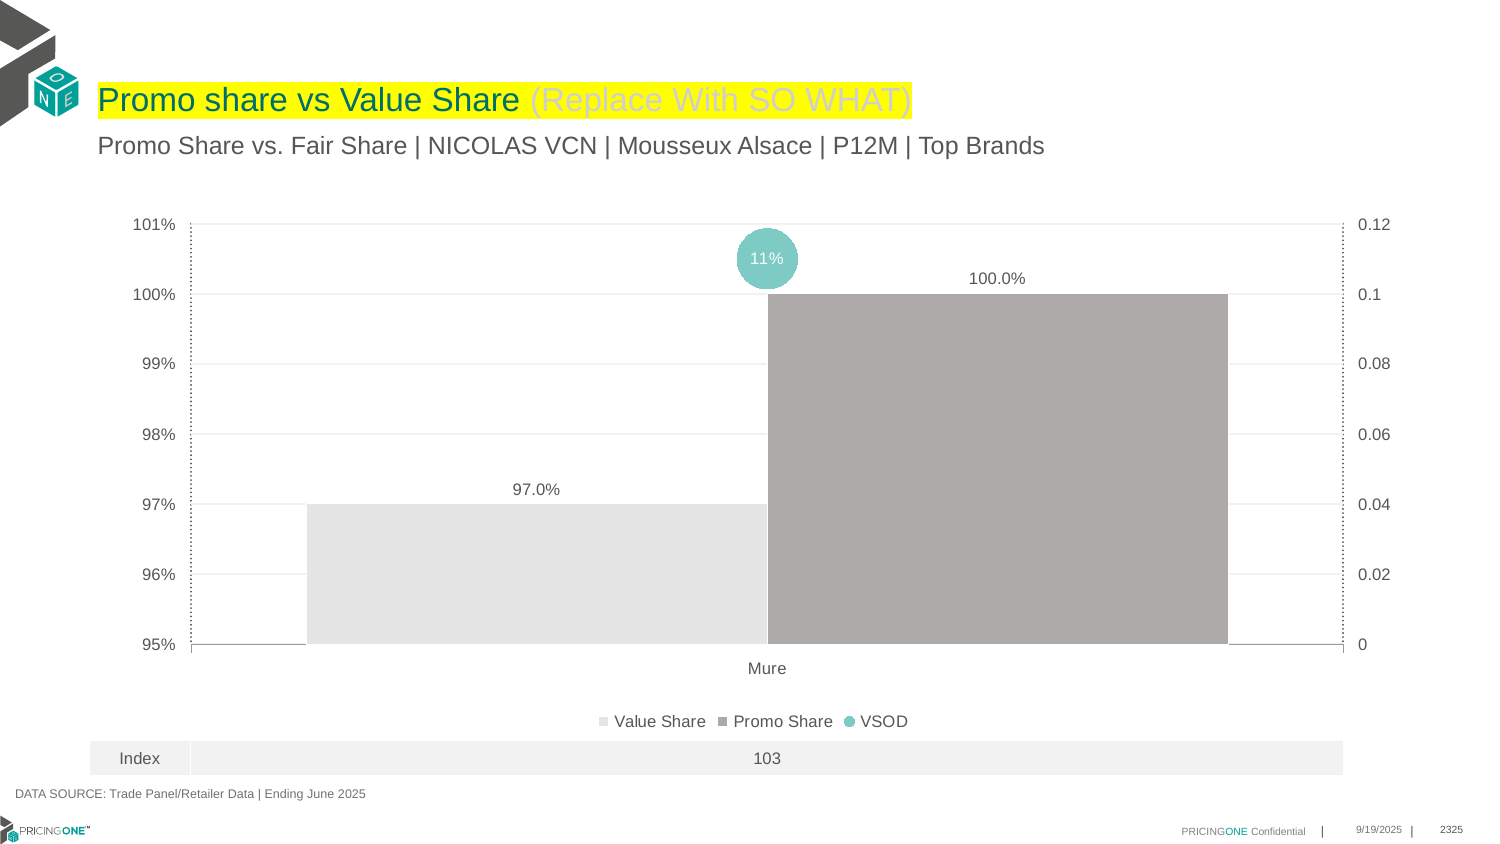

# Promo share vs Value Share (Replace With SO WHAT)
Promo Share vs. Fair Share | NICOLAS VCN | Mousseux Alsace | P12M | Top Brands

### Chart

| Category | Value Share | Promo Share | VSOD |
|---|---|---|---|
| Mure | 0.9699865004783811 | 1.0 | 0.11 |
| Index | 103 |
| --- | --- |
DATA SOURCE: Trade Panel/Retailer Data | Ending June 2025

9/19/2025
2325